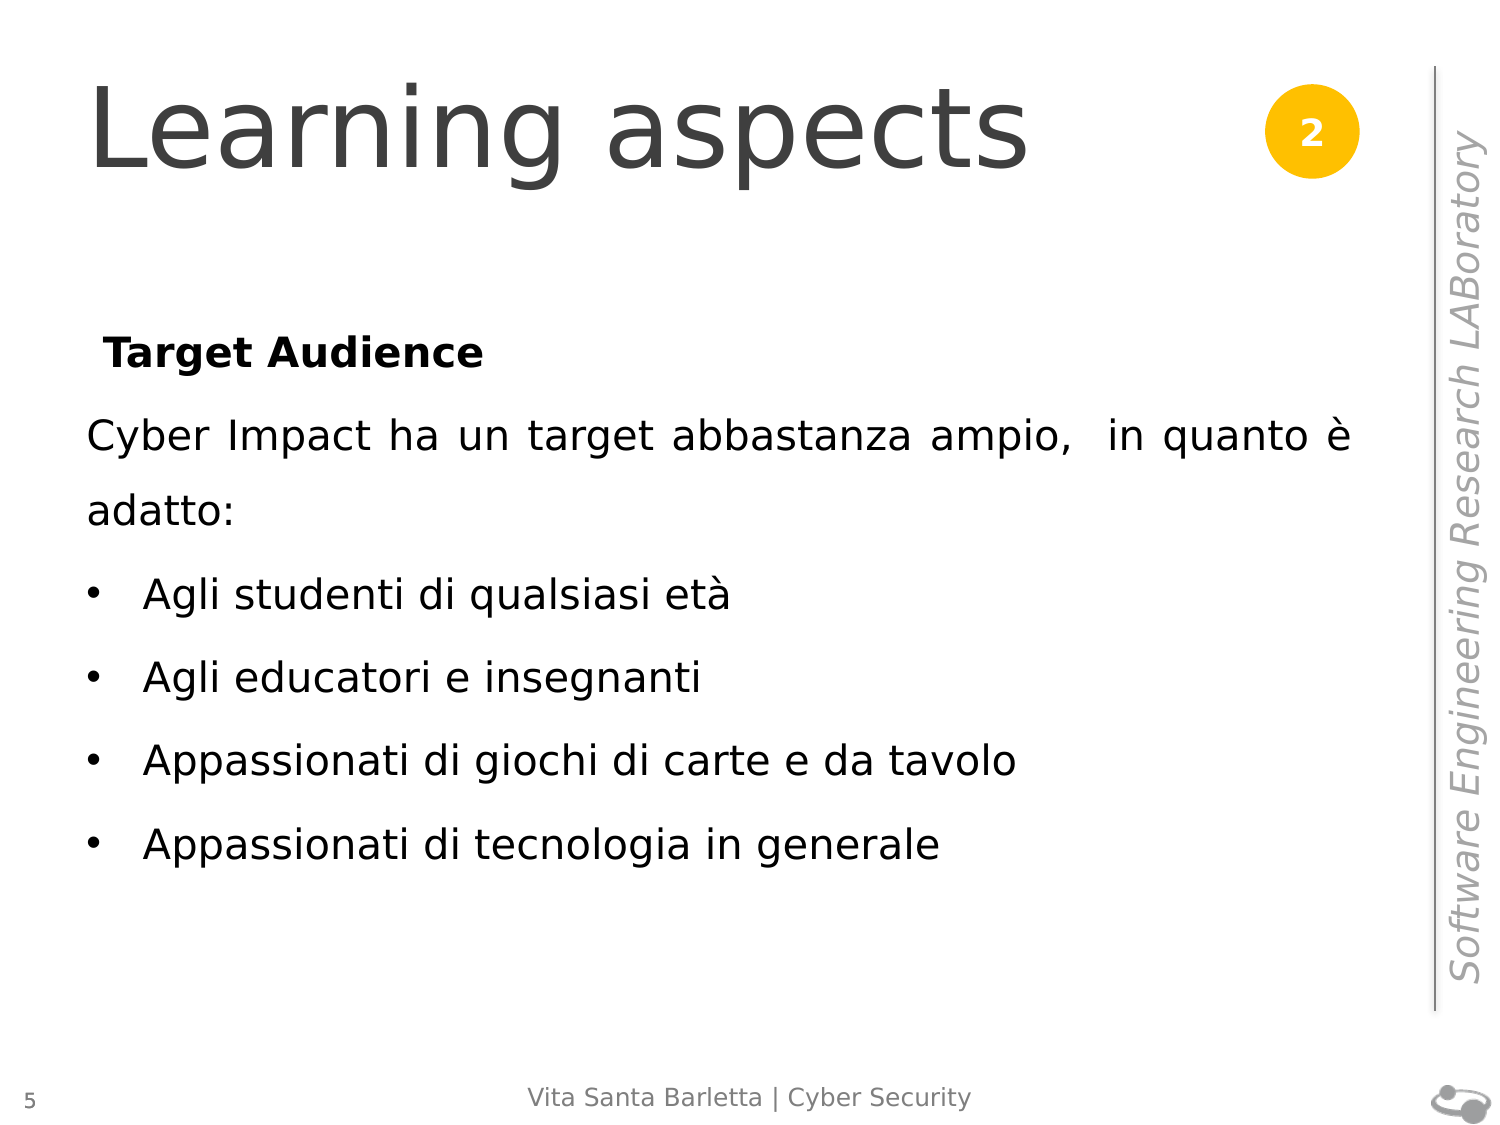

Learning aspects
2
Target Audience
Cyber Impact ha un target abbastanza ampio,  in quanto è adatto:
Agli studenti di qualsiasi età
Agli educatori e insegnanti
Appassionati di giochi di carte e da tavolo
Appassionati di tecnologia in generale